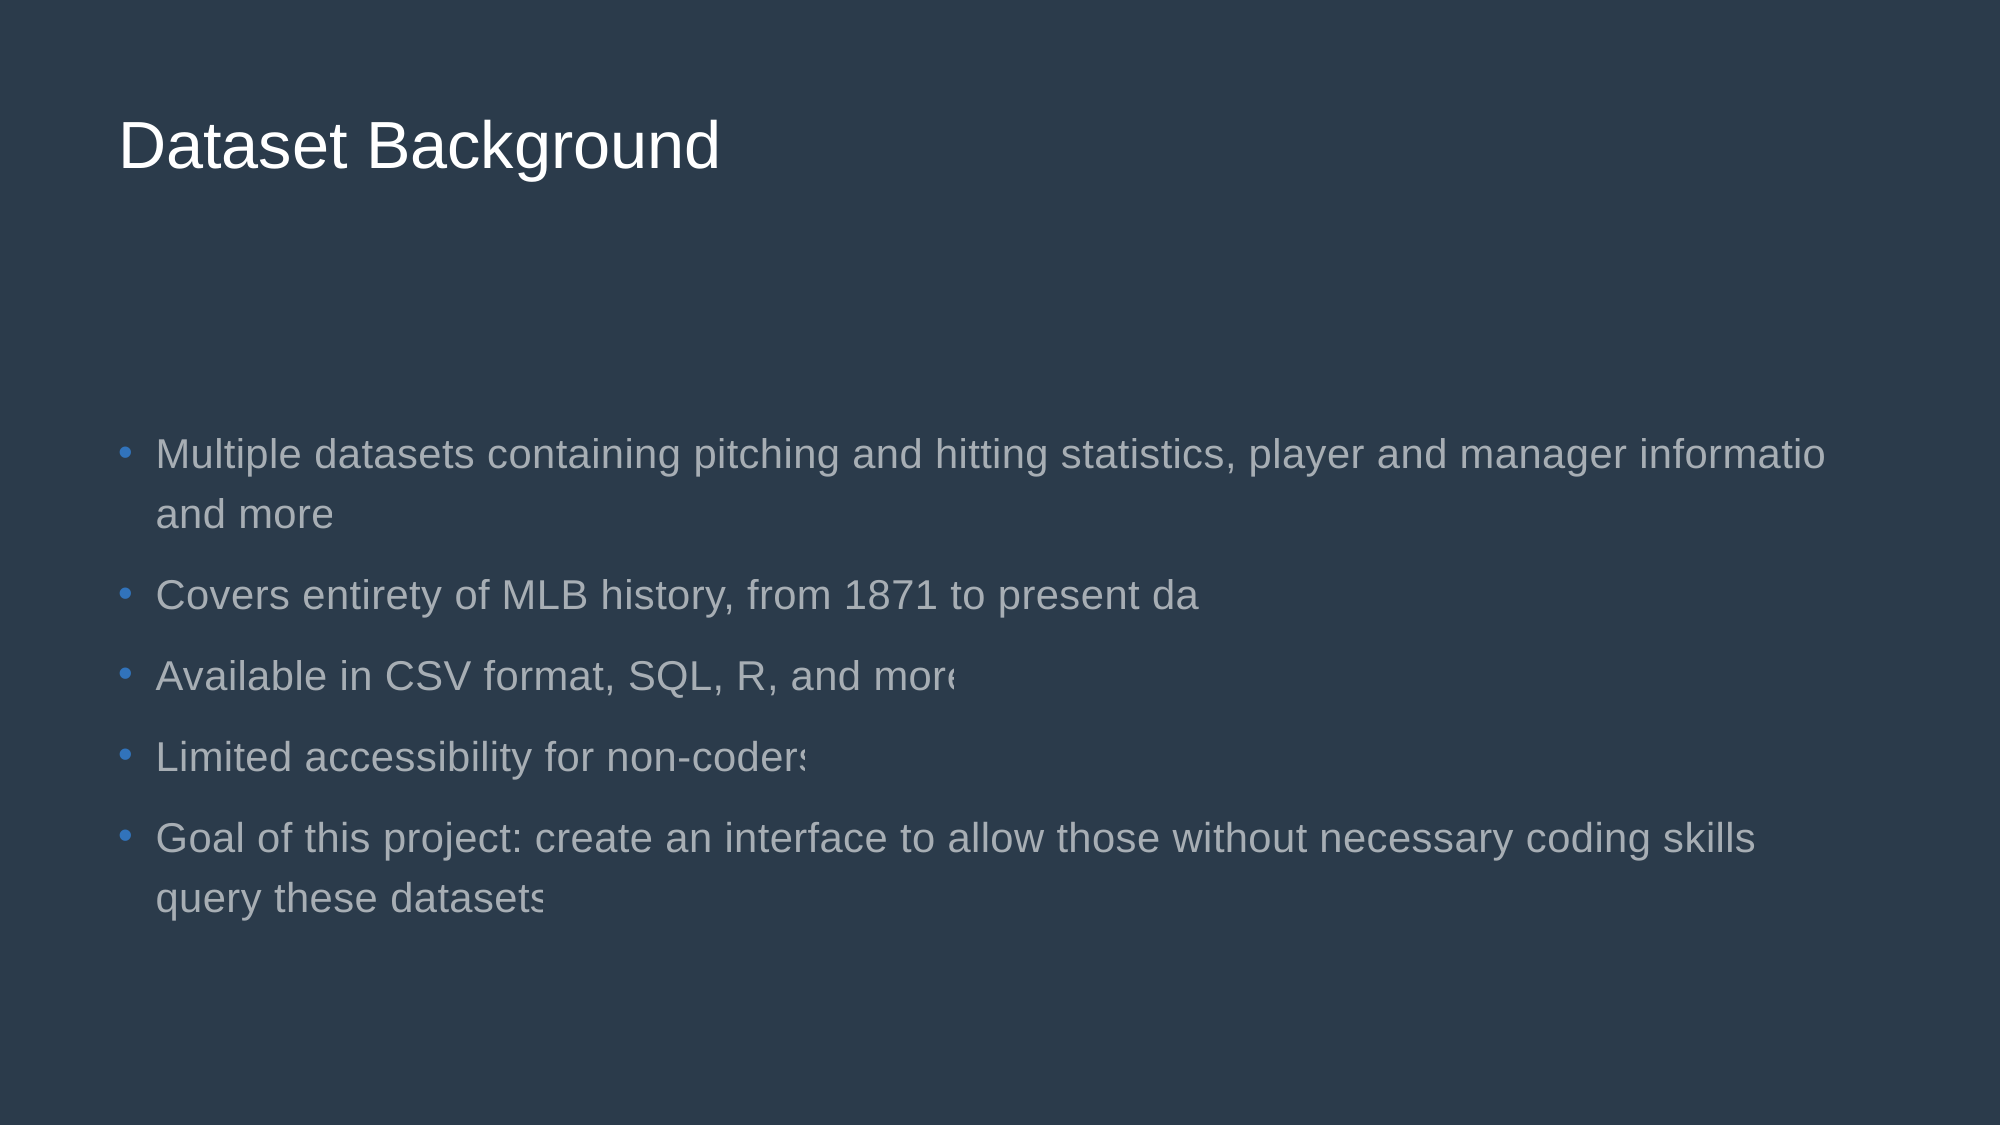

# Dataset Background
Multiple datasets containing pitching and hitting statistics, player and manager information, and more
Covers entirety of MLB history, from 1871 to present day
Available in CSV format, SQL, R, and more
Limited accessibility for non-coders
Goal of this project: create an interface to allow those without necessary coding skills to query these datasets